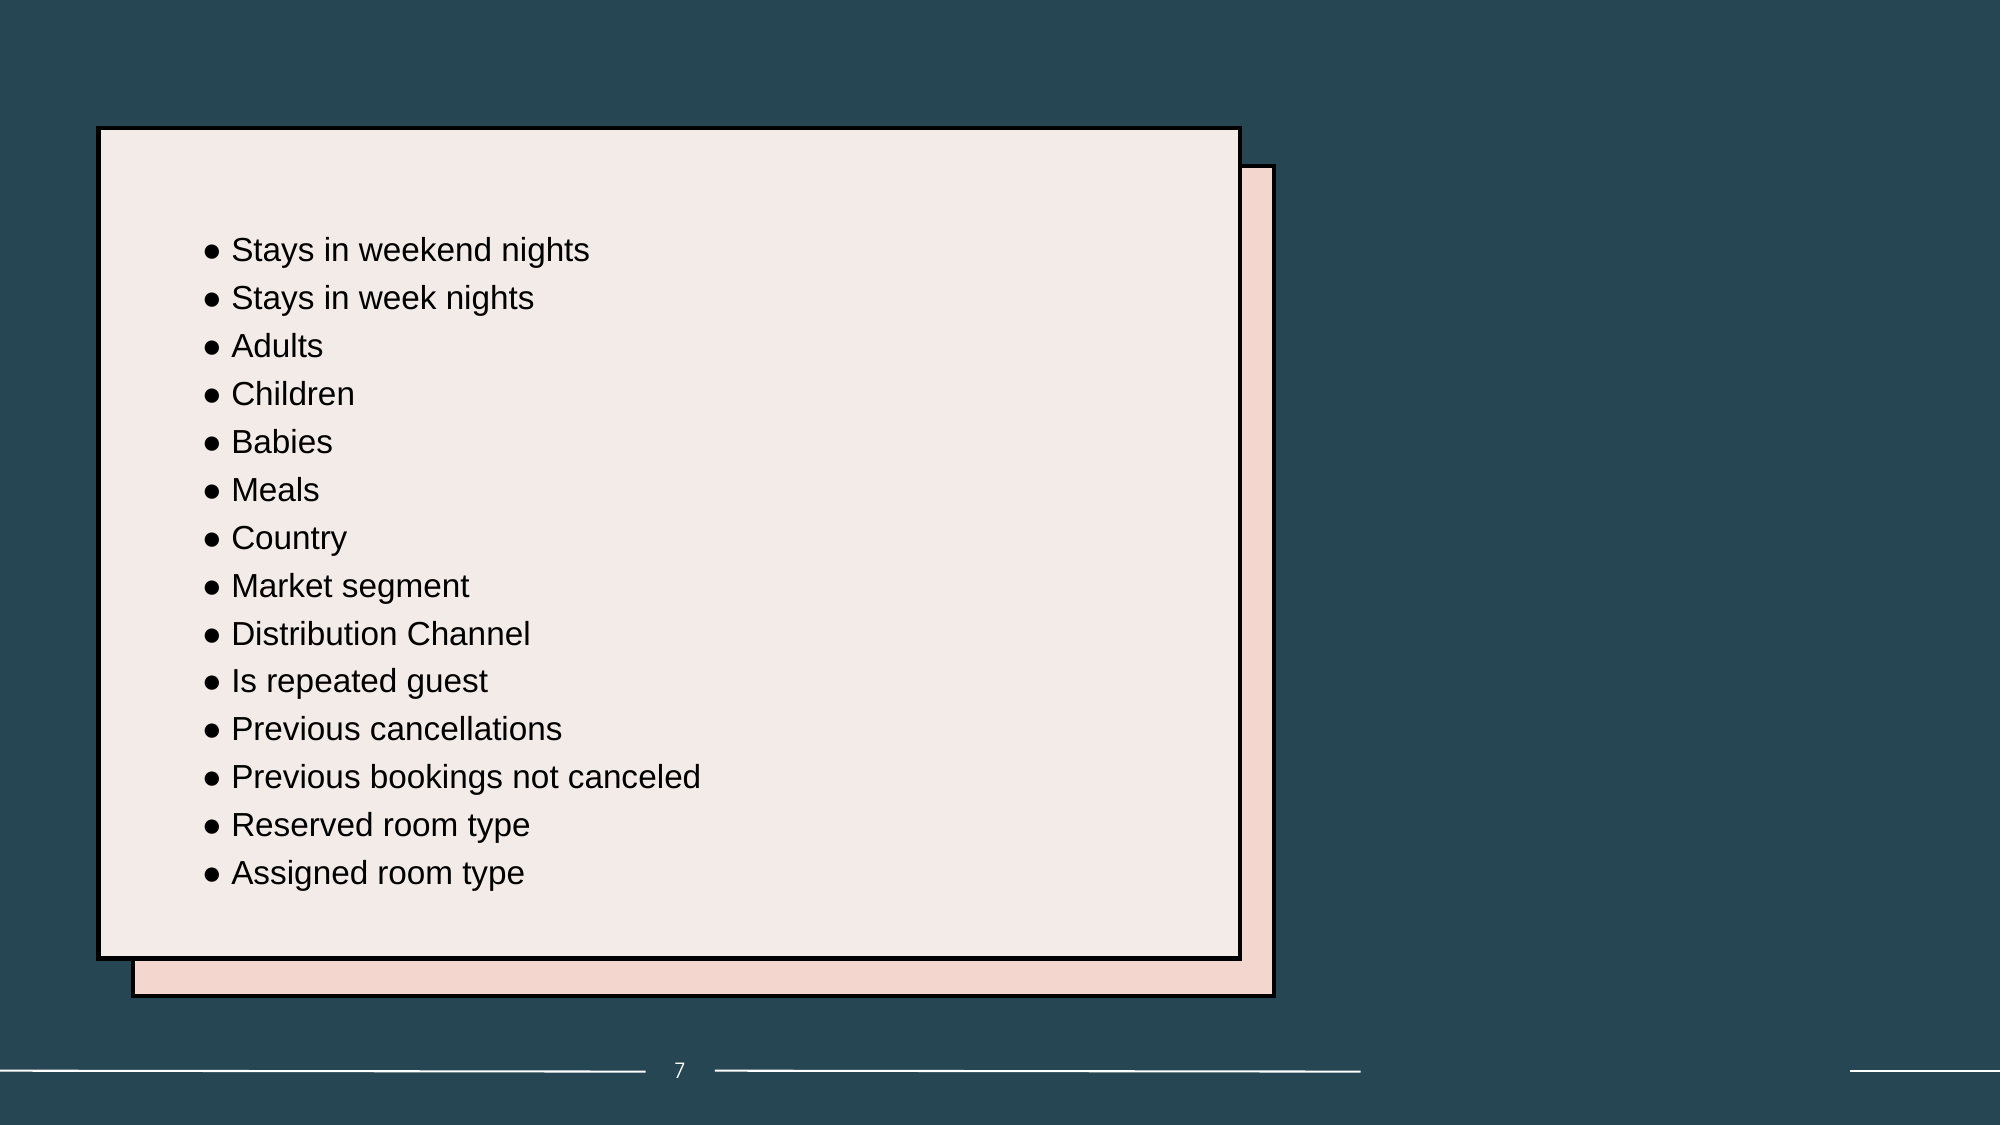

● Stays in weekend nights
● Stays in week nights
● Adults
● Children
● Babies
● Meals
● Country
● Market segment
● Distribution Channel
● Is repeated guest
● Previous cancellations
● Previous bookings not canceled
● Reserved room type
● Assigned room type
7